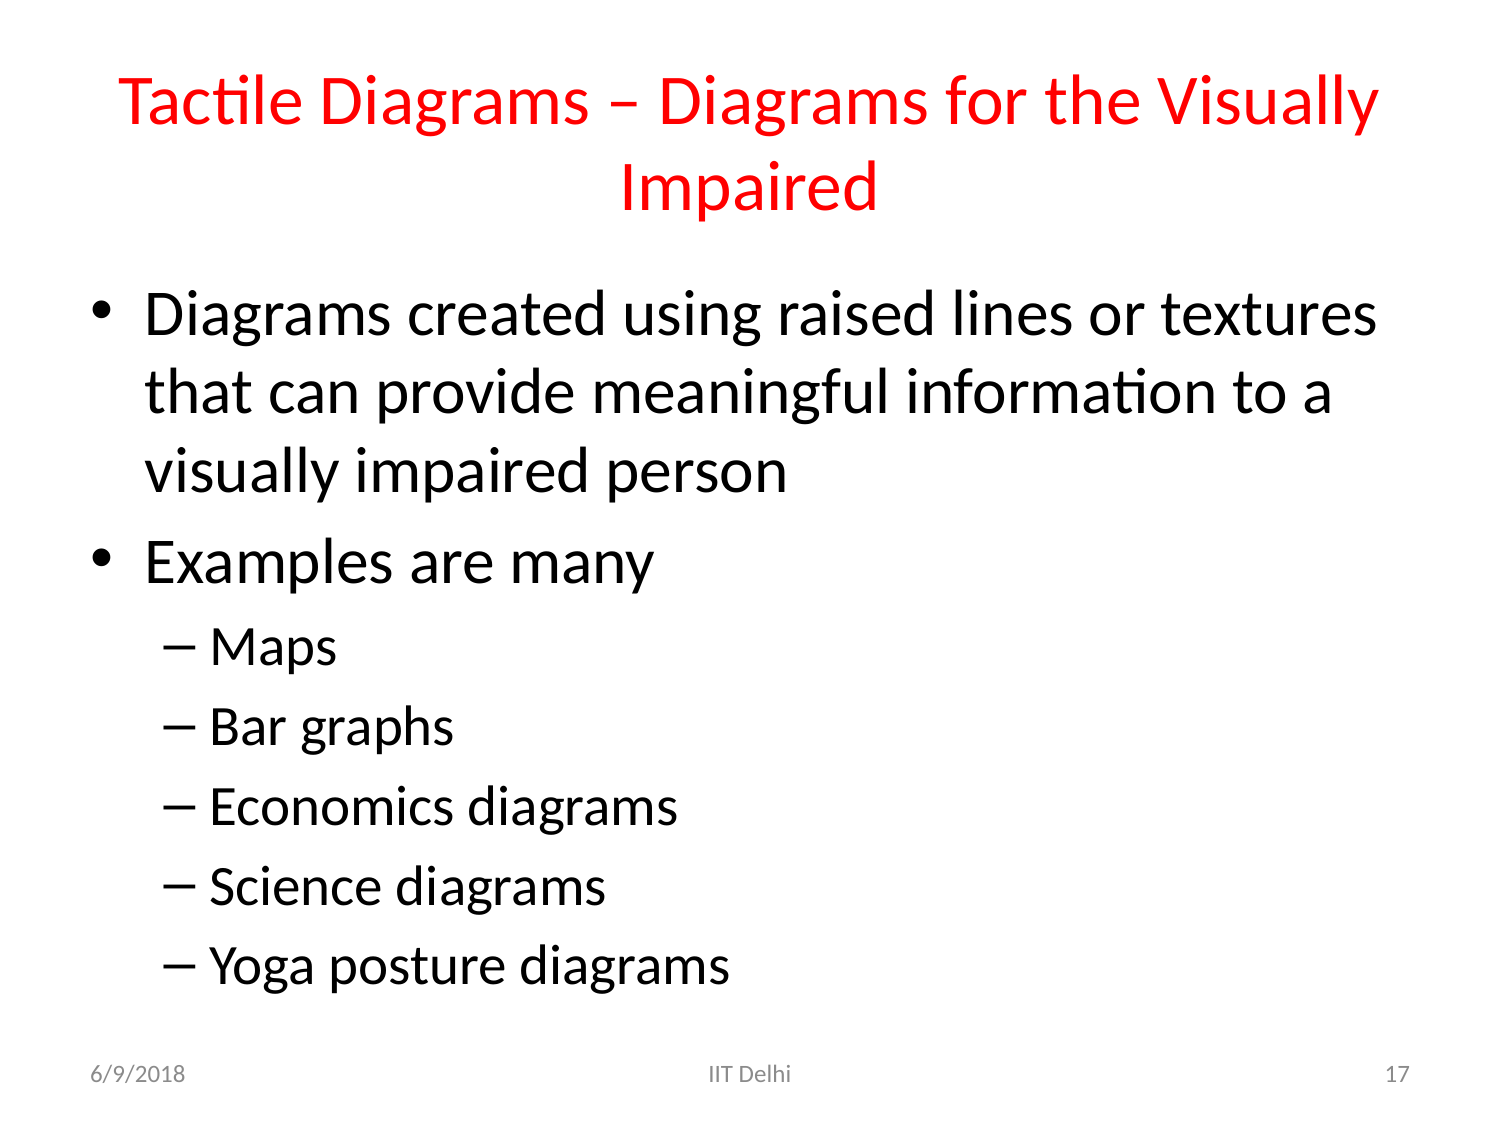

# Tactile Diagrams – Diagrams for the Visually Impaired
Diagrams created using raised lines or textures that can provide meaningful information to a visually impaired person
Examples are many
Maps
Bar graphs
Economics diagrams
Science diagrams
Yoga posture diagrams
6/9/2018
IIT Delhi
17